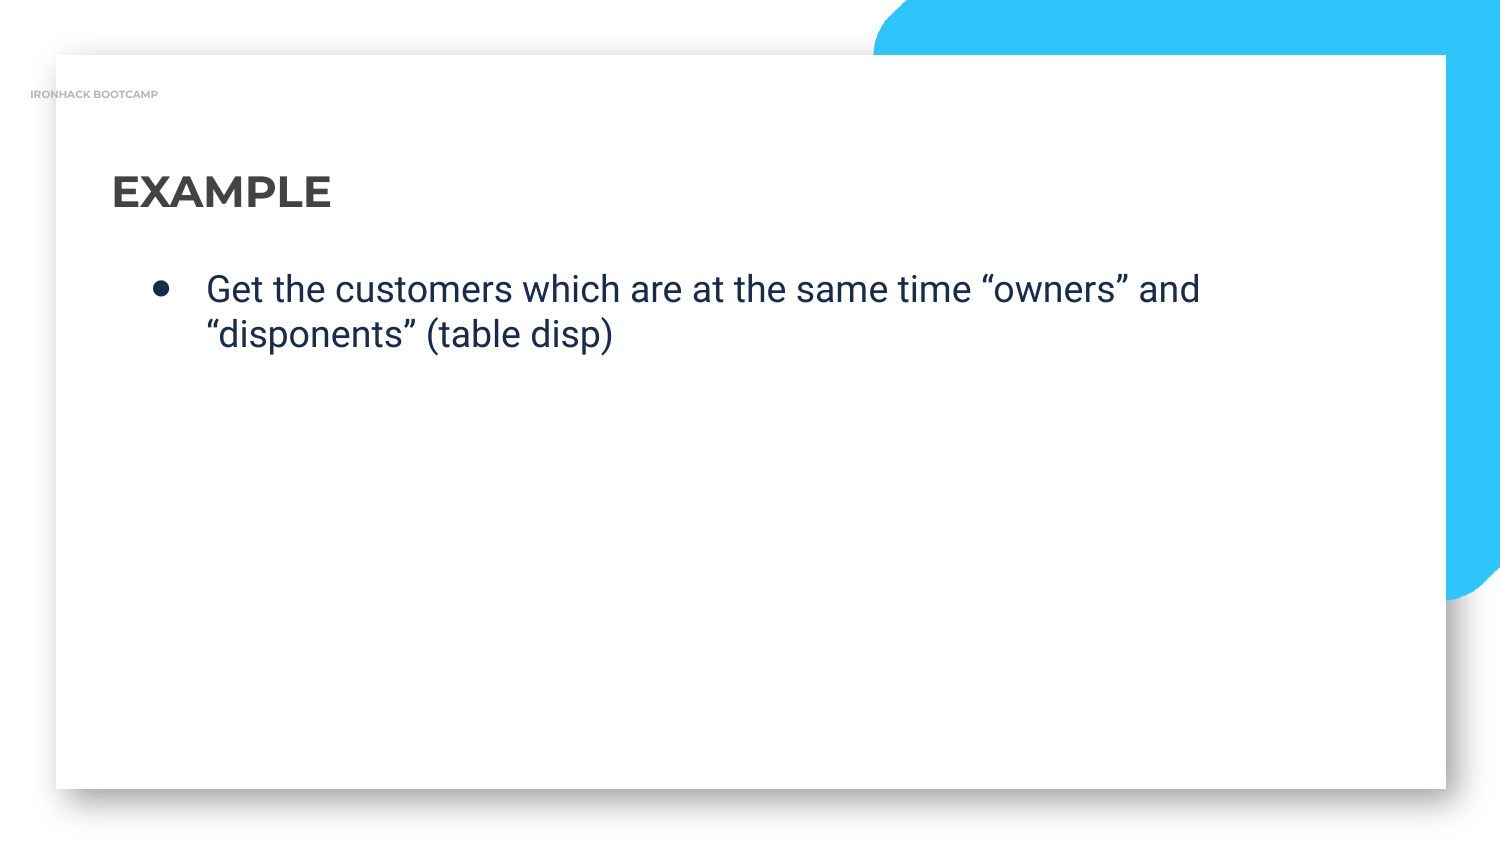

IRONHACK BOOTCAMP
EXAMPLE
Get the customers which are at the same time “owners” and “disponents” (table disp)